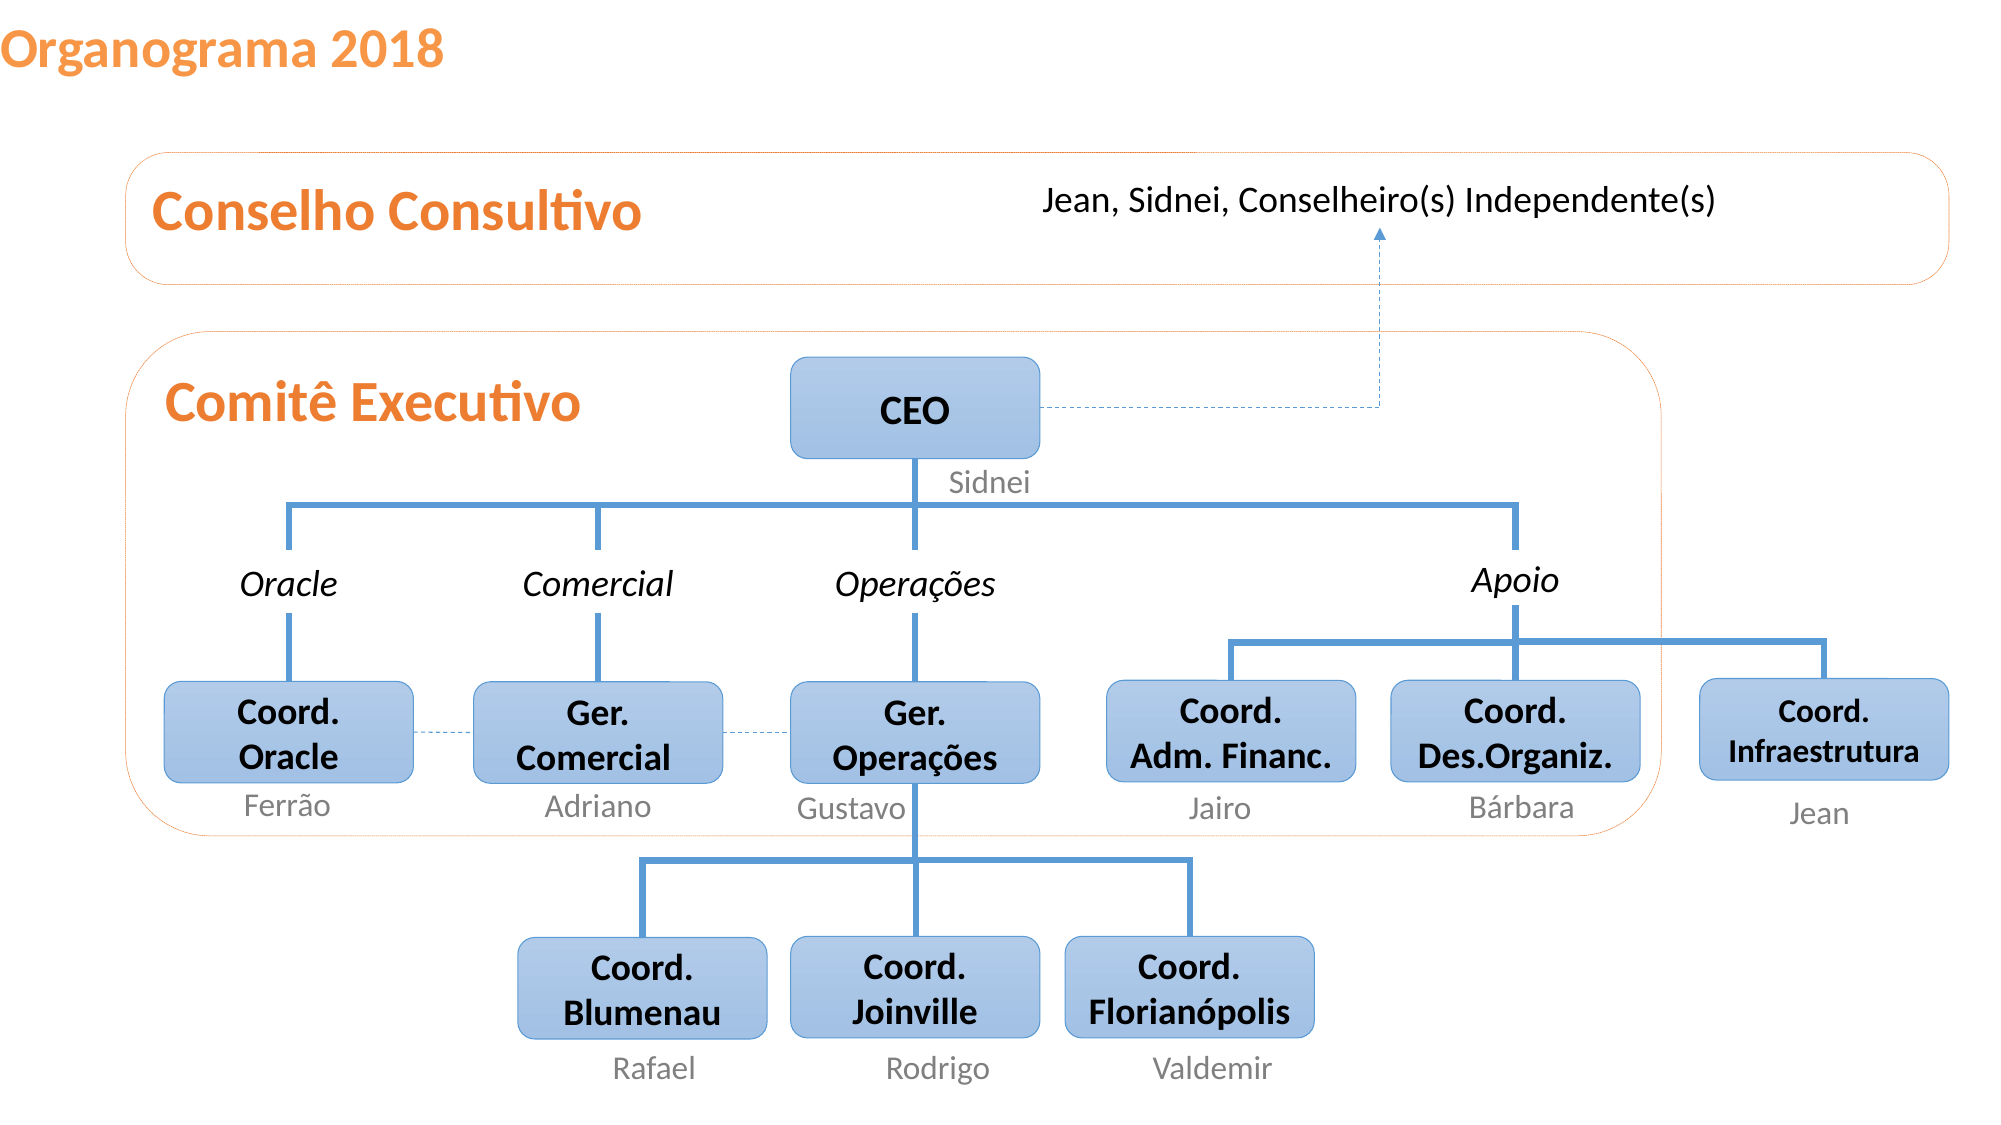

Organograma 2018
Conselho Consultivo
Jean, Sidnei, Conselheiro(s) Independente(s)
Comitê Executivo
CEO
Sidnei
Oracle
Comercial
Operações
Apoio
Coord.
Infraestrutura
Coord.
Adm. Financ.
Coord.
Des.Organiz.
Coord. Oracle
Ger.
Operações
Ger. Comercial
Ferrão
Adriano
Bárbara
Jairo
Gustavo
Jean
Coord. Joinville
Coord. Florianópolis
Coord. Blumenau
Rodrigo
Rafael
Valdemir